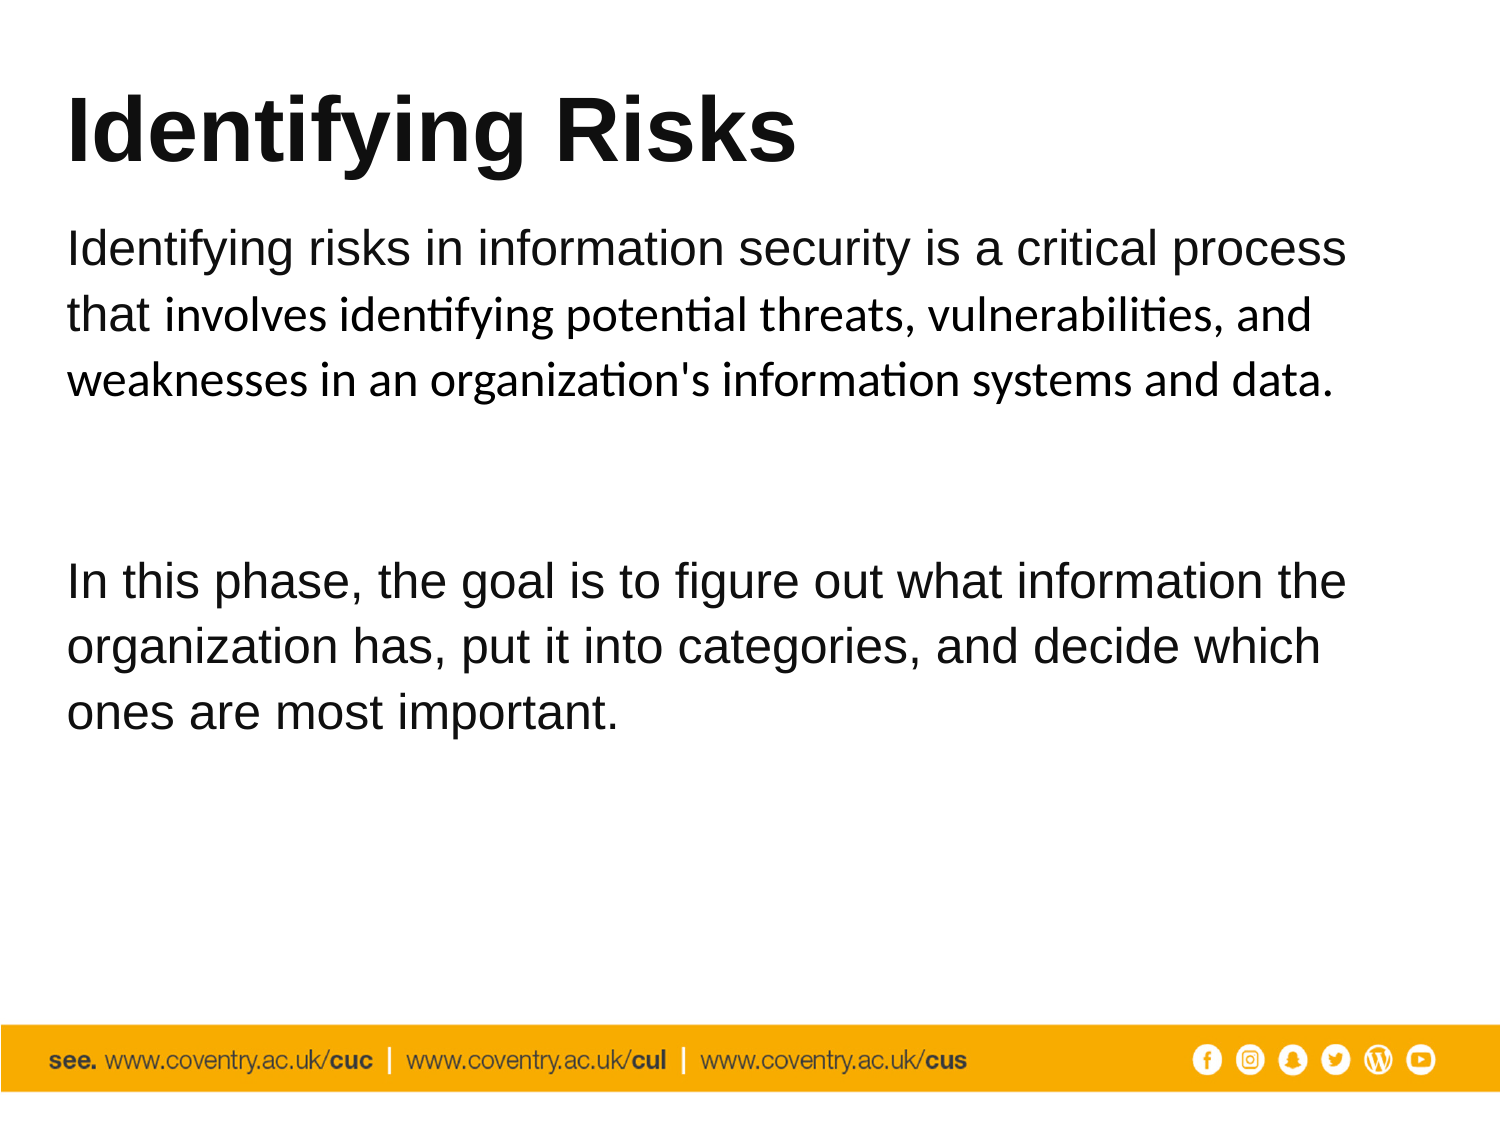

# Identifying Risks
Identifying risks in information security is a critical process that involves identifying potential threats, vulnerabilities, and weaknesses in an organization's information systems and data.

In this phase, the goal is to figure out what information the organization has, put it into categories, and decide which ones are most important.